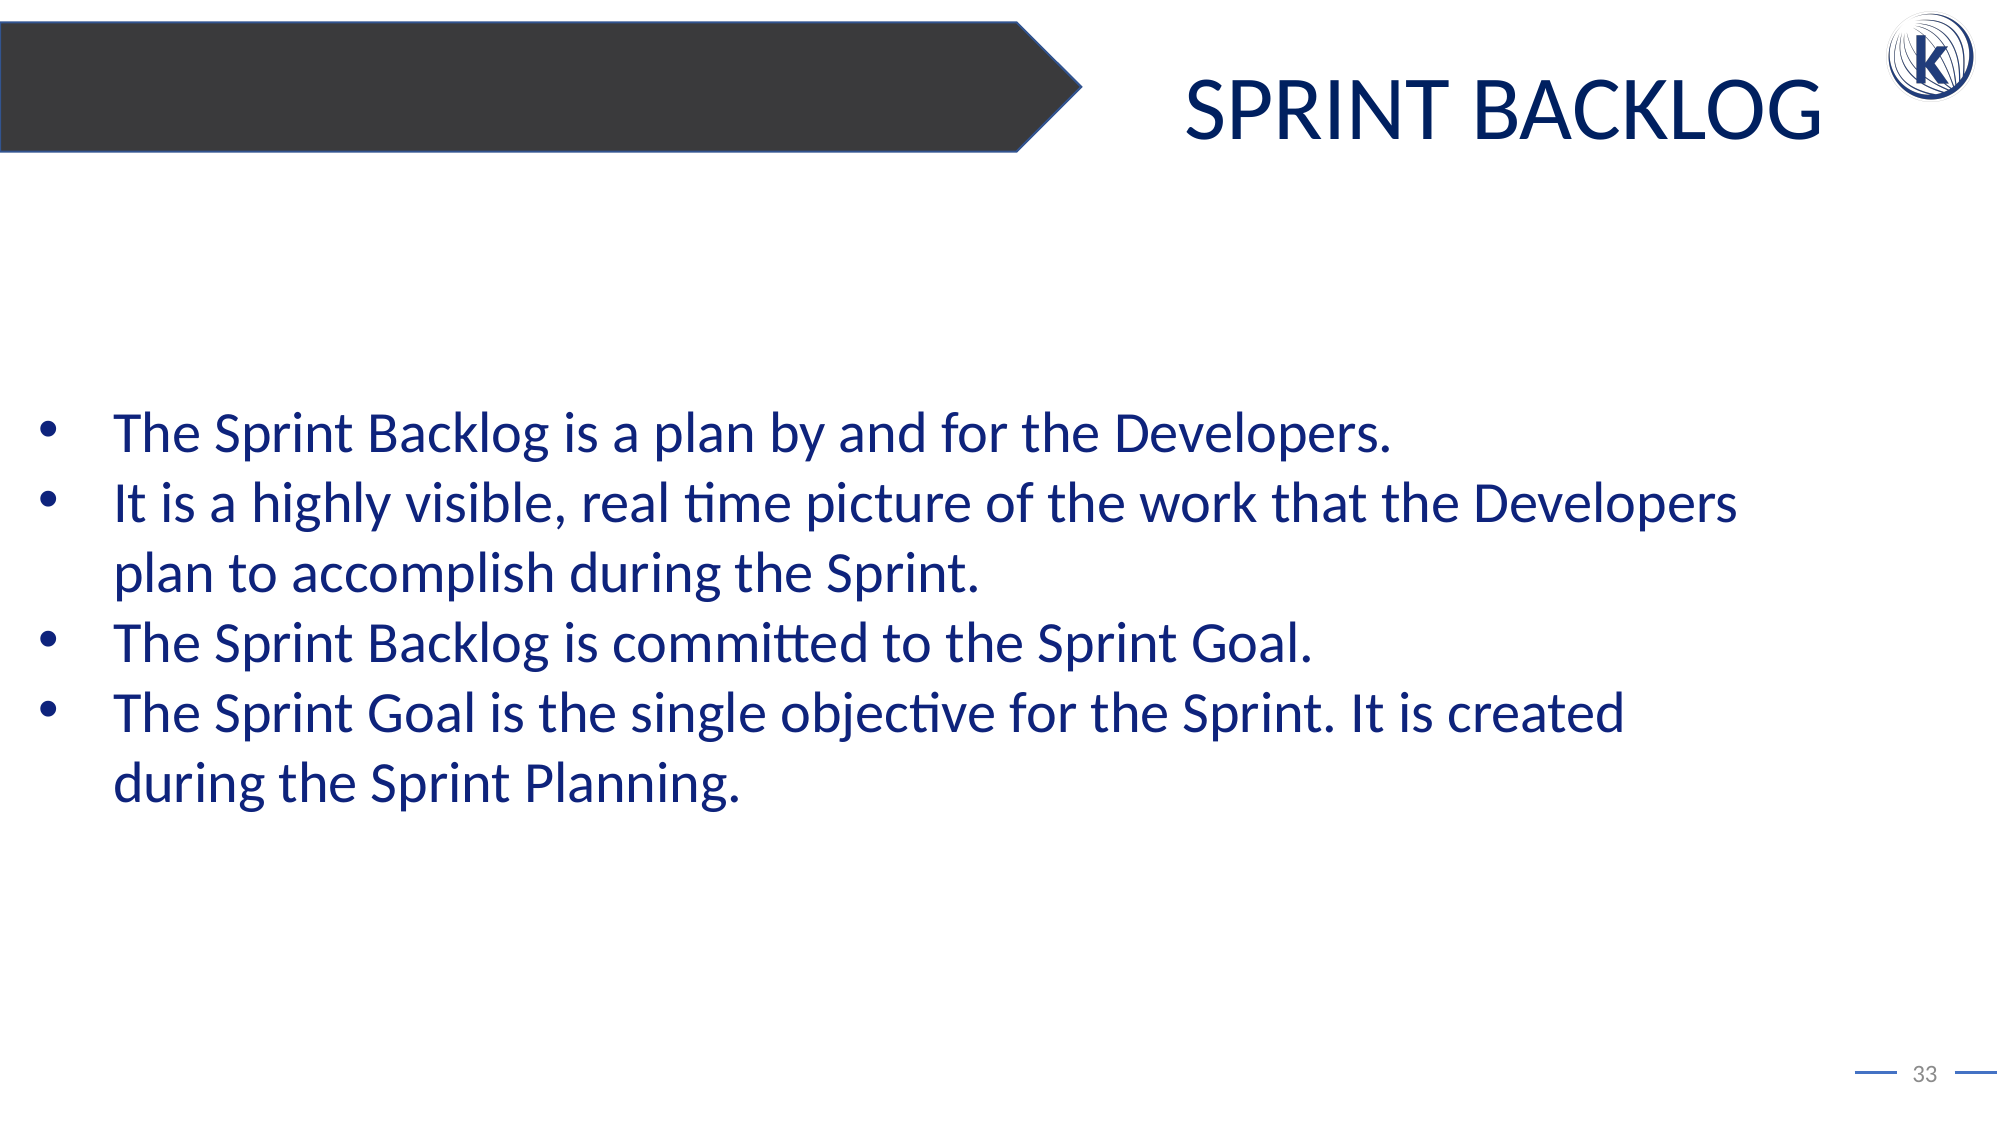

SPRINT BACKLOG

The Sprint Backlog is a plan by and for the Developers.
It is a highly visible, real time picture of the work that the Developers plan to accomplish during the Sprint.
The Sprint Backlog is committed to the Sprint Goal.
The Sprint Goal is the single objective for the Sprint. It is created during the Sprint Planning.

33